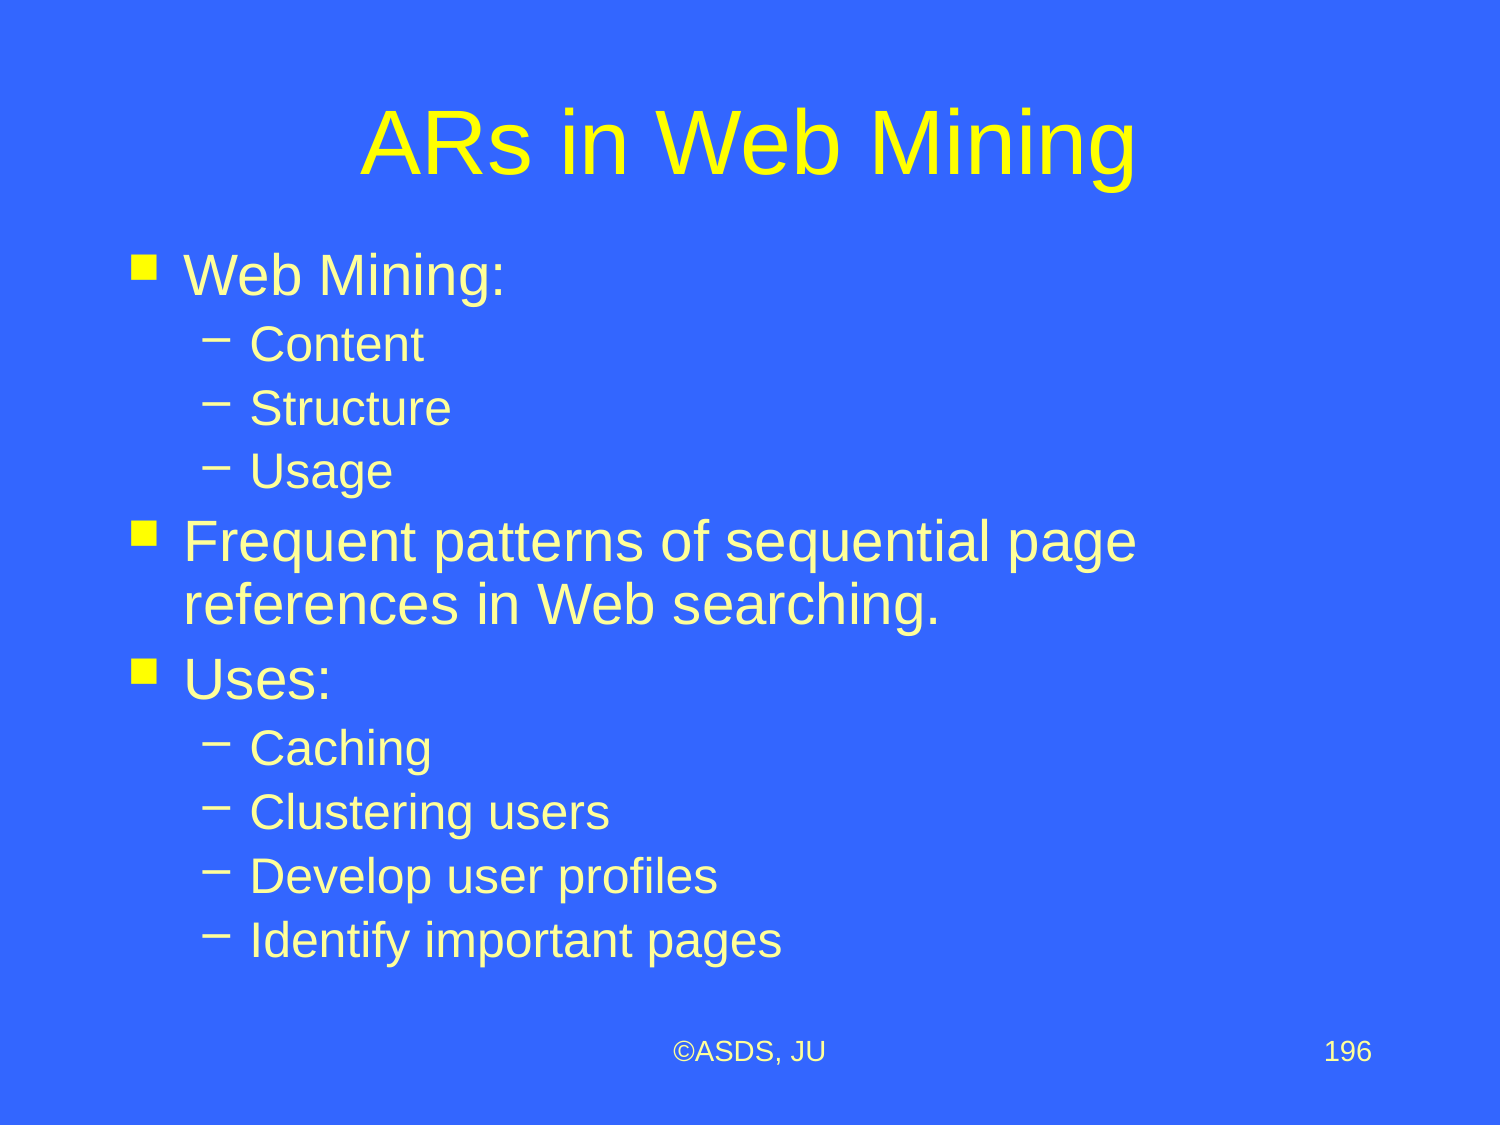

# ARs in Web Mining
Web Mining:
Content
Structure
Usage
Frequent patterns of sequential page references in Web searching.
Uses:
Caching
Clustering users
Develop user profiles
Identify important pages
©ASDS, JU
196